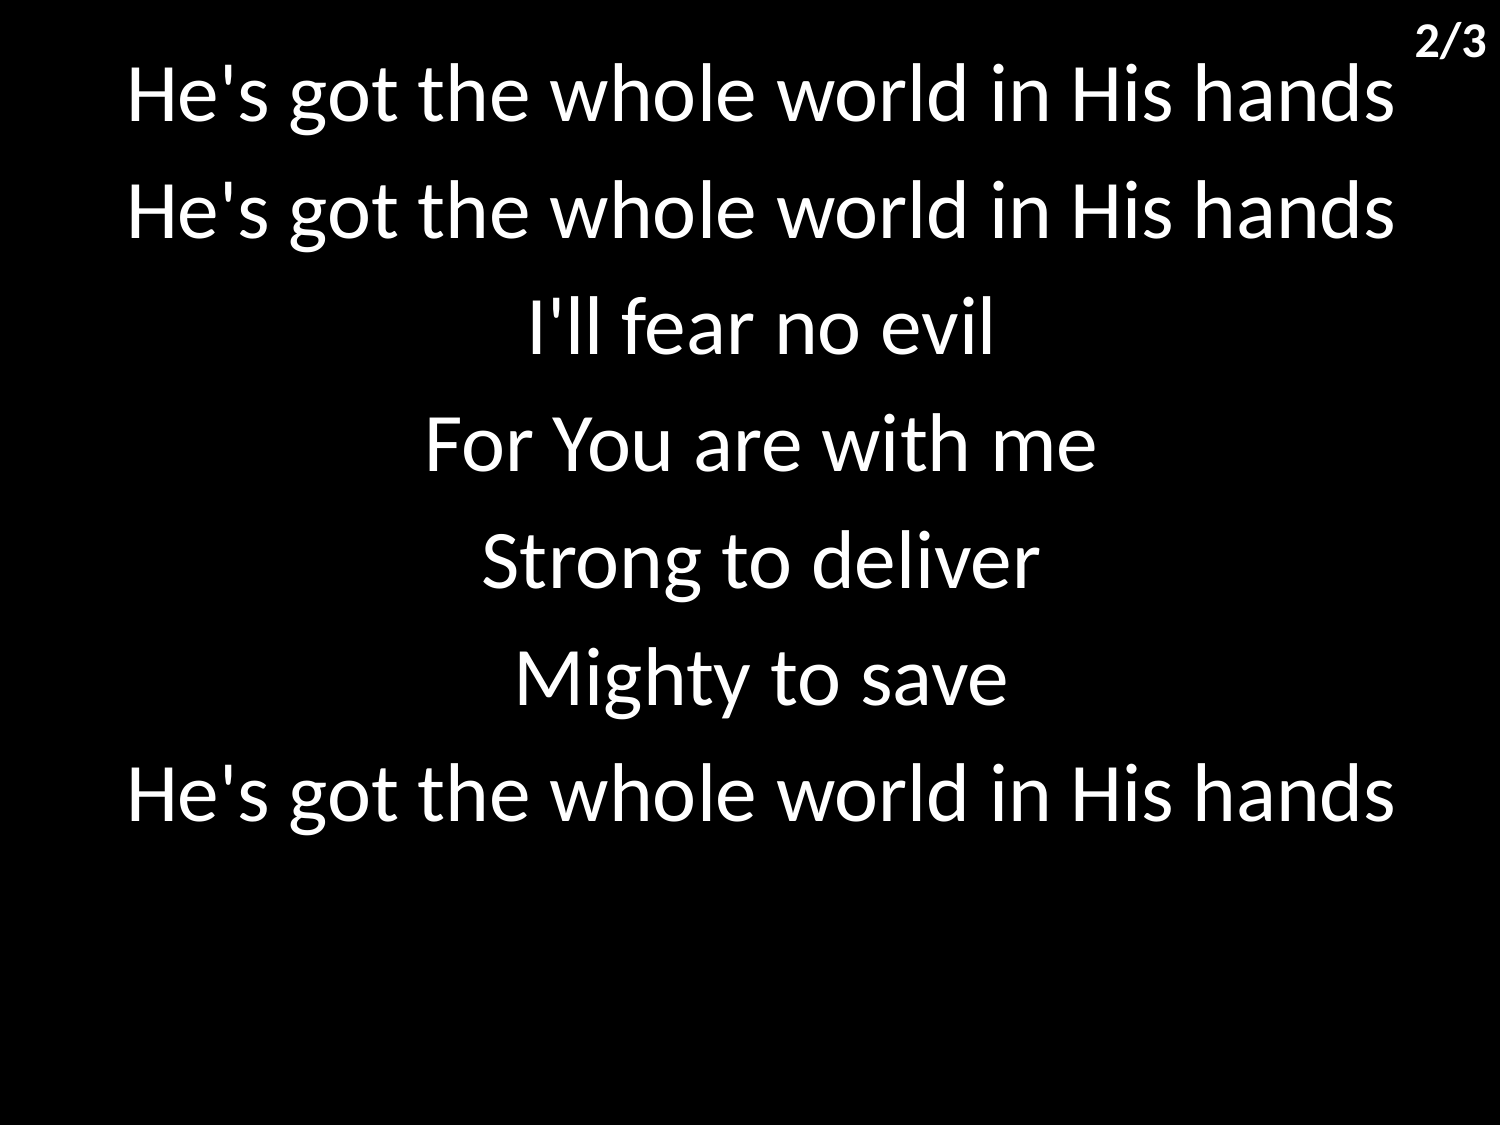

2/3
He's got the whole world in His hands
He's got the whole world in His hands
I'll fear no evil
For You are with me
Strong to deliver
Mighty to save
He's got the whole world in His hands